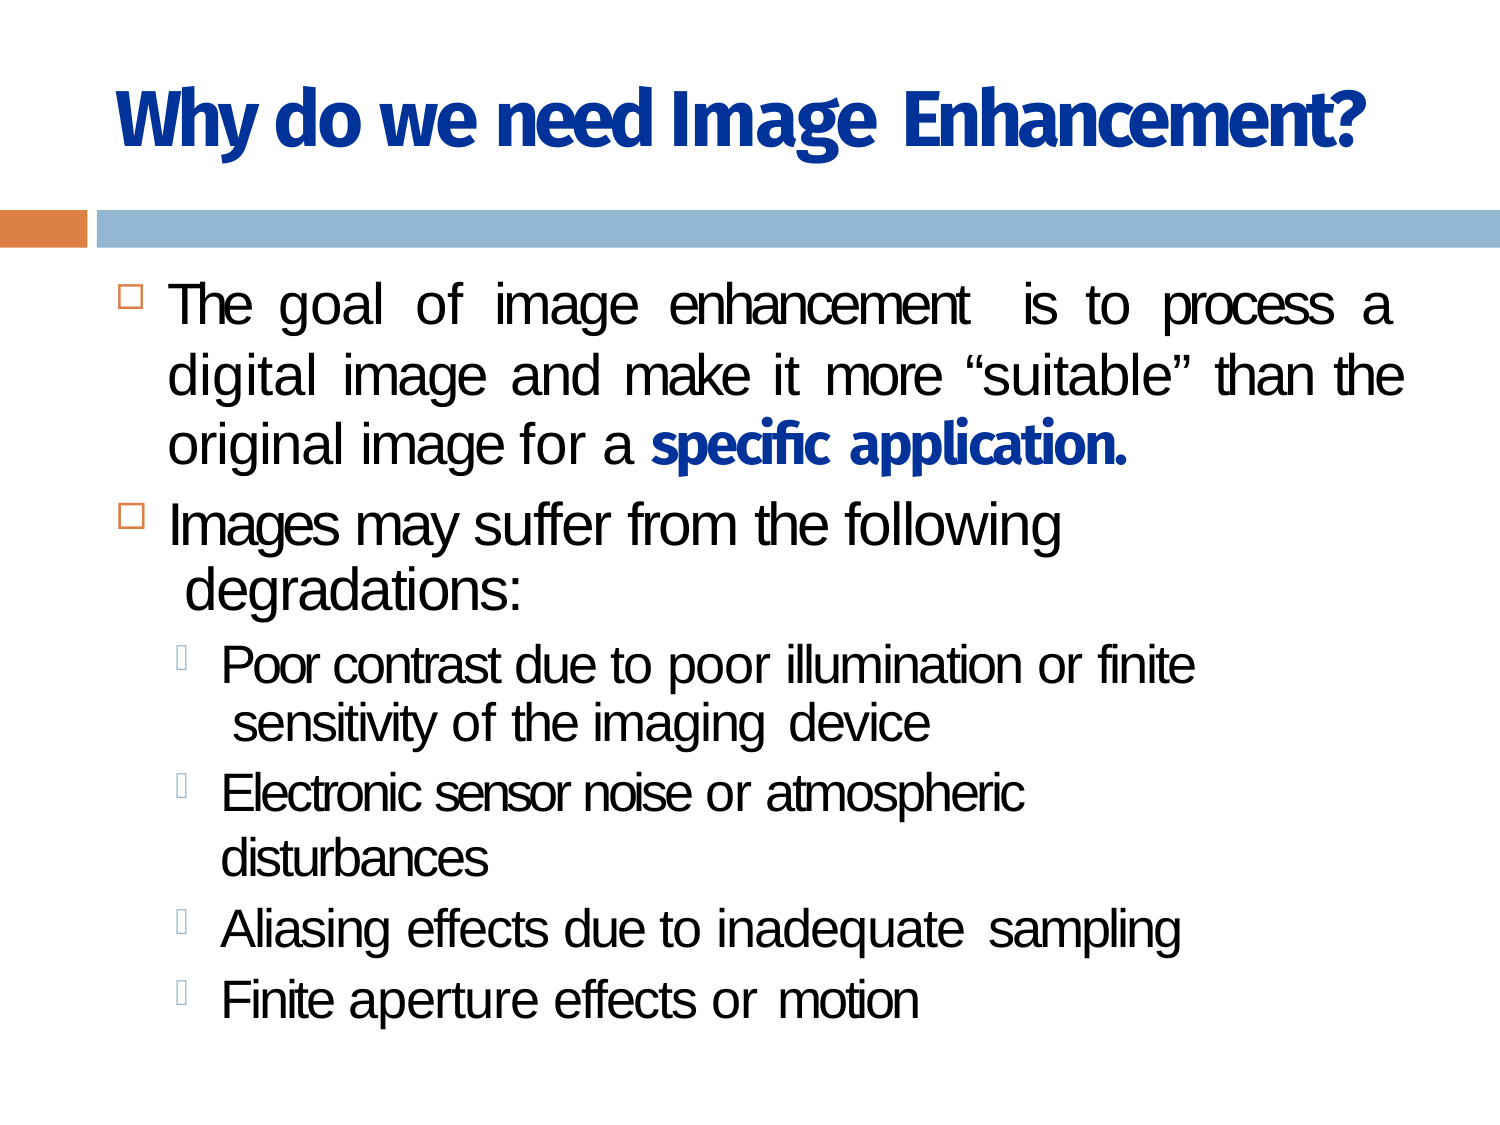

# Why do we need Image Enhancement?
The goal of image enhancement  is to process a  digital image and make it more “suitable” than the  original image for a specific application.
Images may suffer from the following  degradations:
Poor contrast due to poor illumination or finite  sensitivity of the imaging device
Electronic sensor noise or atmospheric disturbances
Aliasing effects due to inadequate sampling
Finite aperture effects or motion